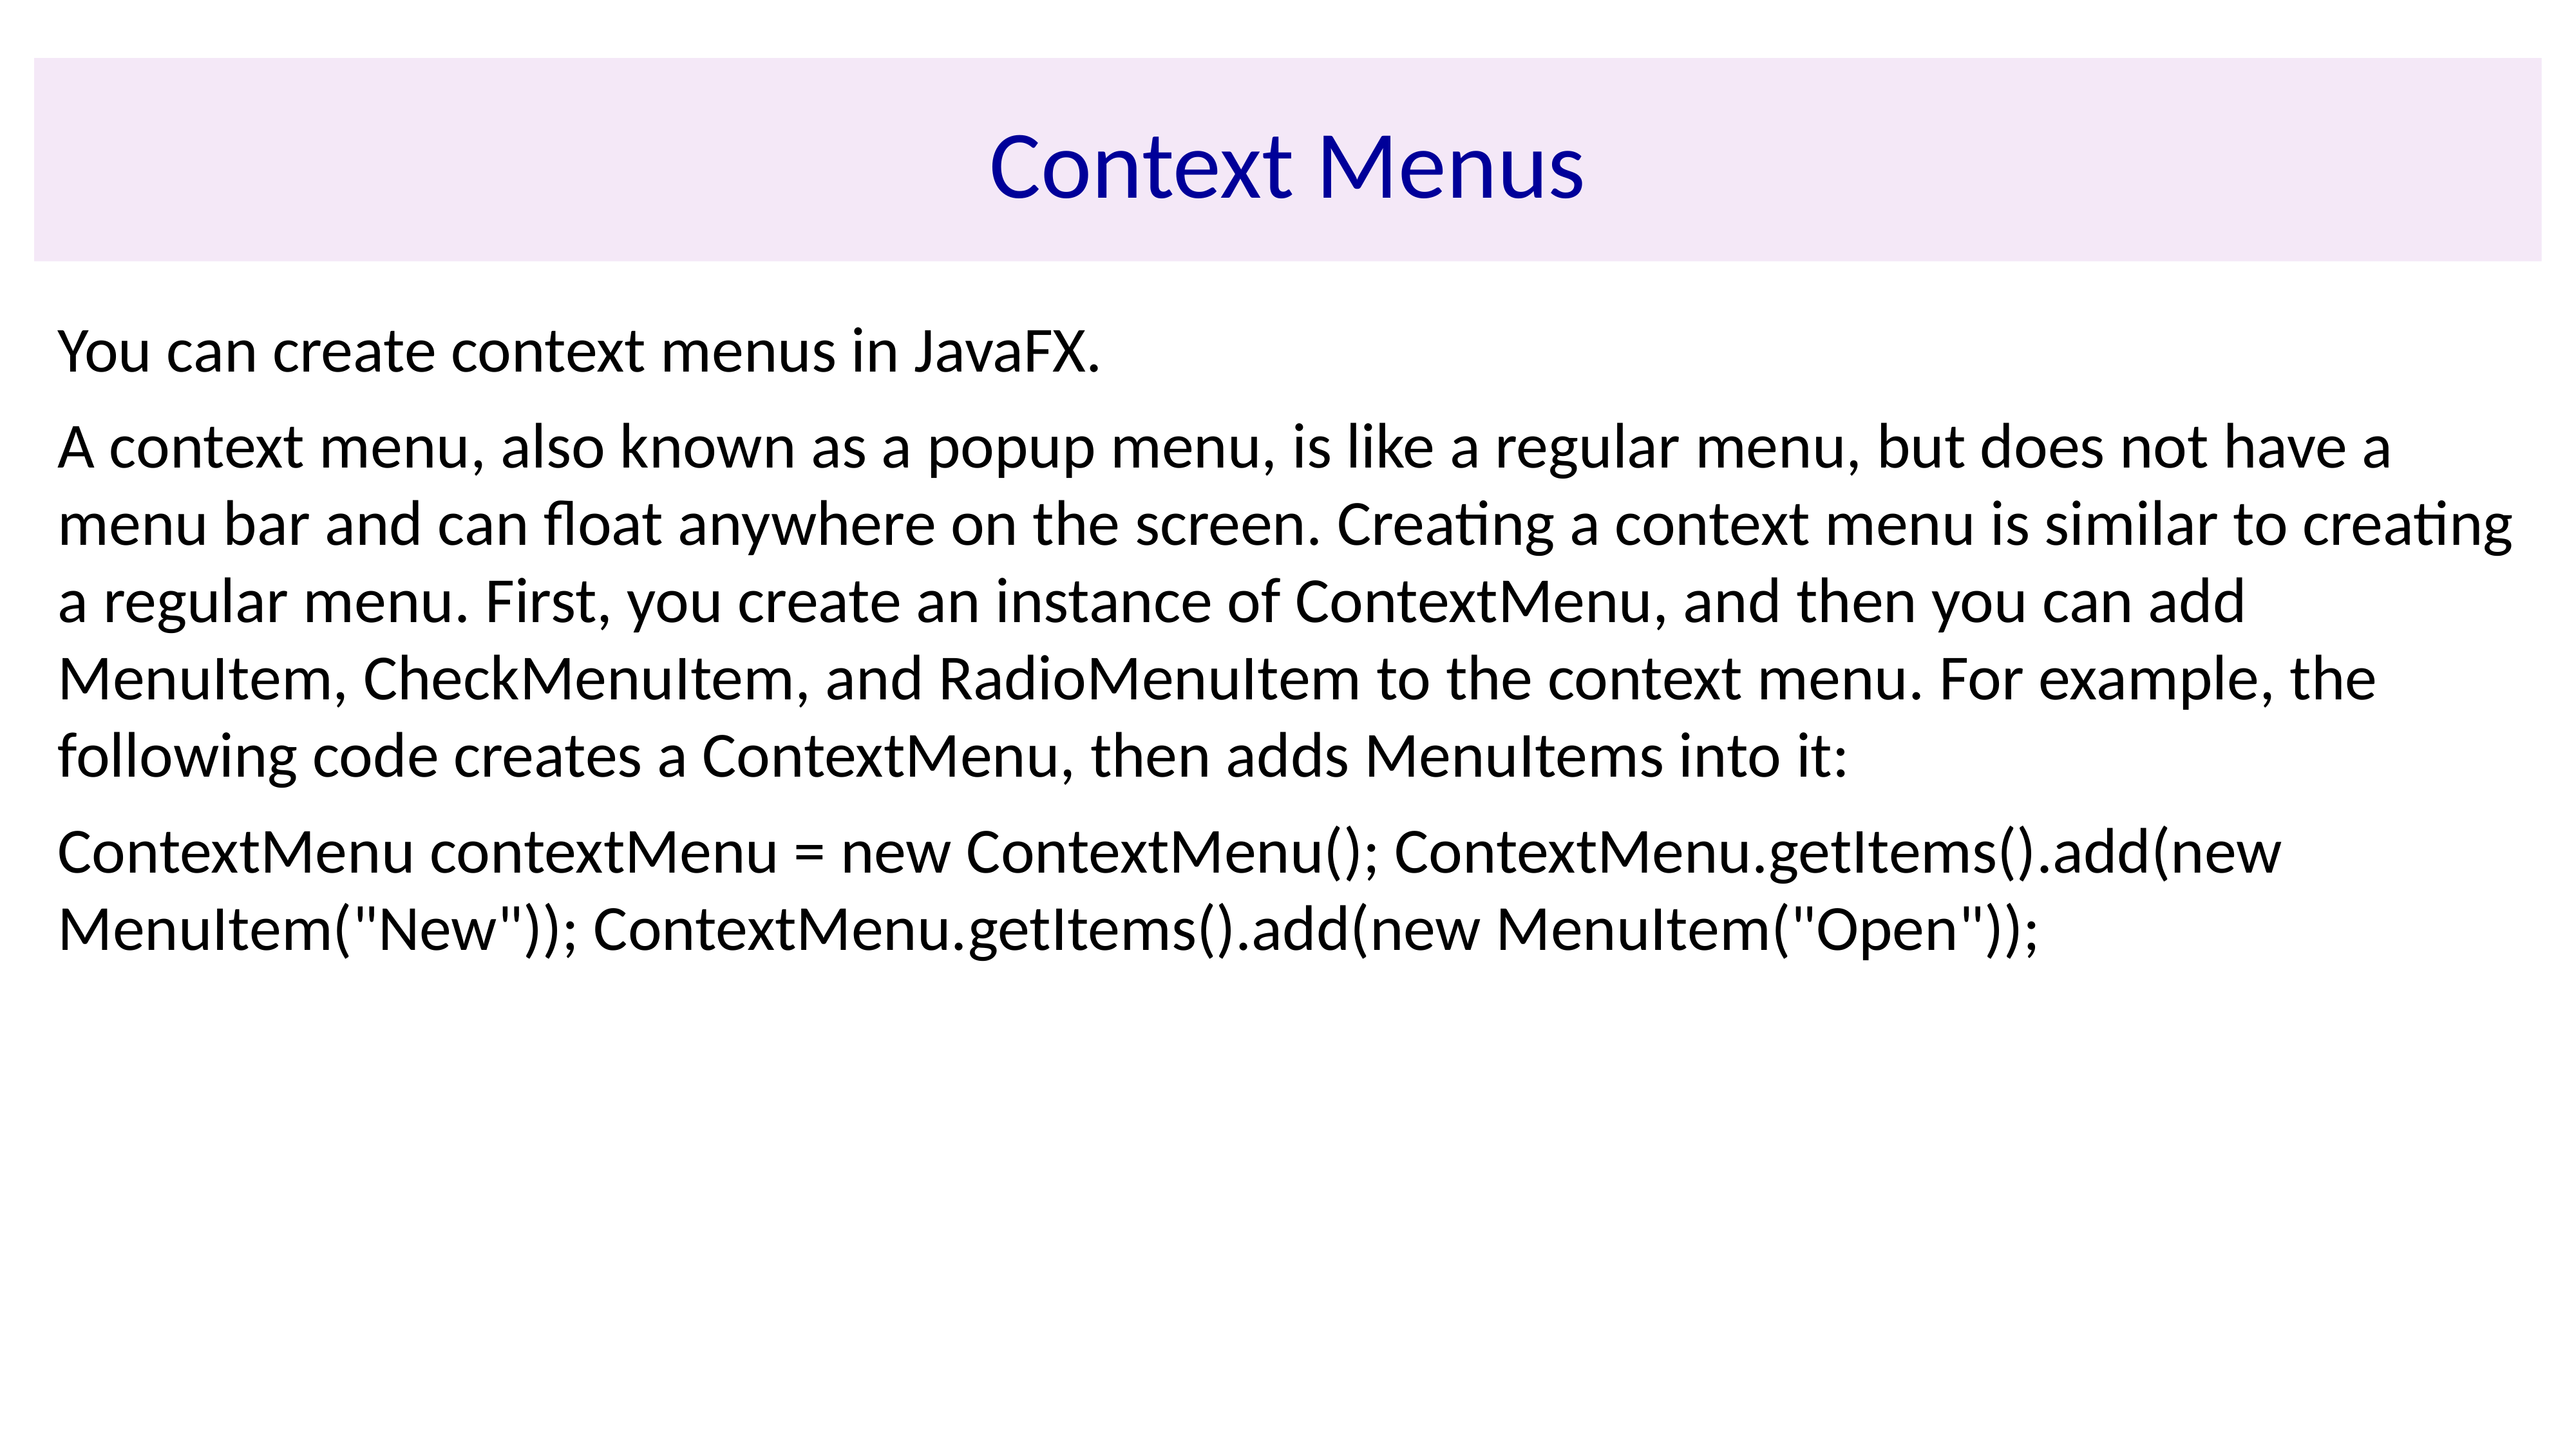

# Context Menus
You can create context menus in JavaFX.
A context menu, also known as a popup menu, is like a regular menu, but does not have a menu bar and can float anywhere on the screen. Creating a context menu is similar to creating a regular menu. First, you create an instance of ContextMenu, and then you can add MenuItem, CheckMenuItem, and RadioMenuItem to the context menu. For example, the following code creates a ContextMenu, then adds MenuItems into it:
ContextMenu contextMenu = new ContextMenu(); ContextMenu.getItems().add(new MenuItem("New")); ContextMenu.getItems().add(new MenuItem("Open"));